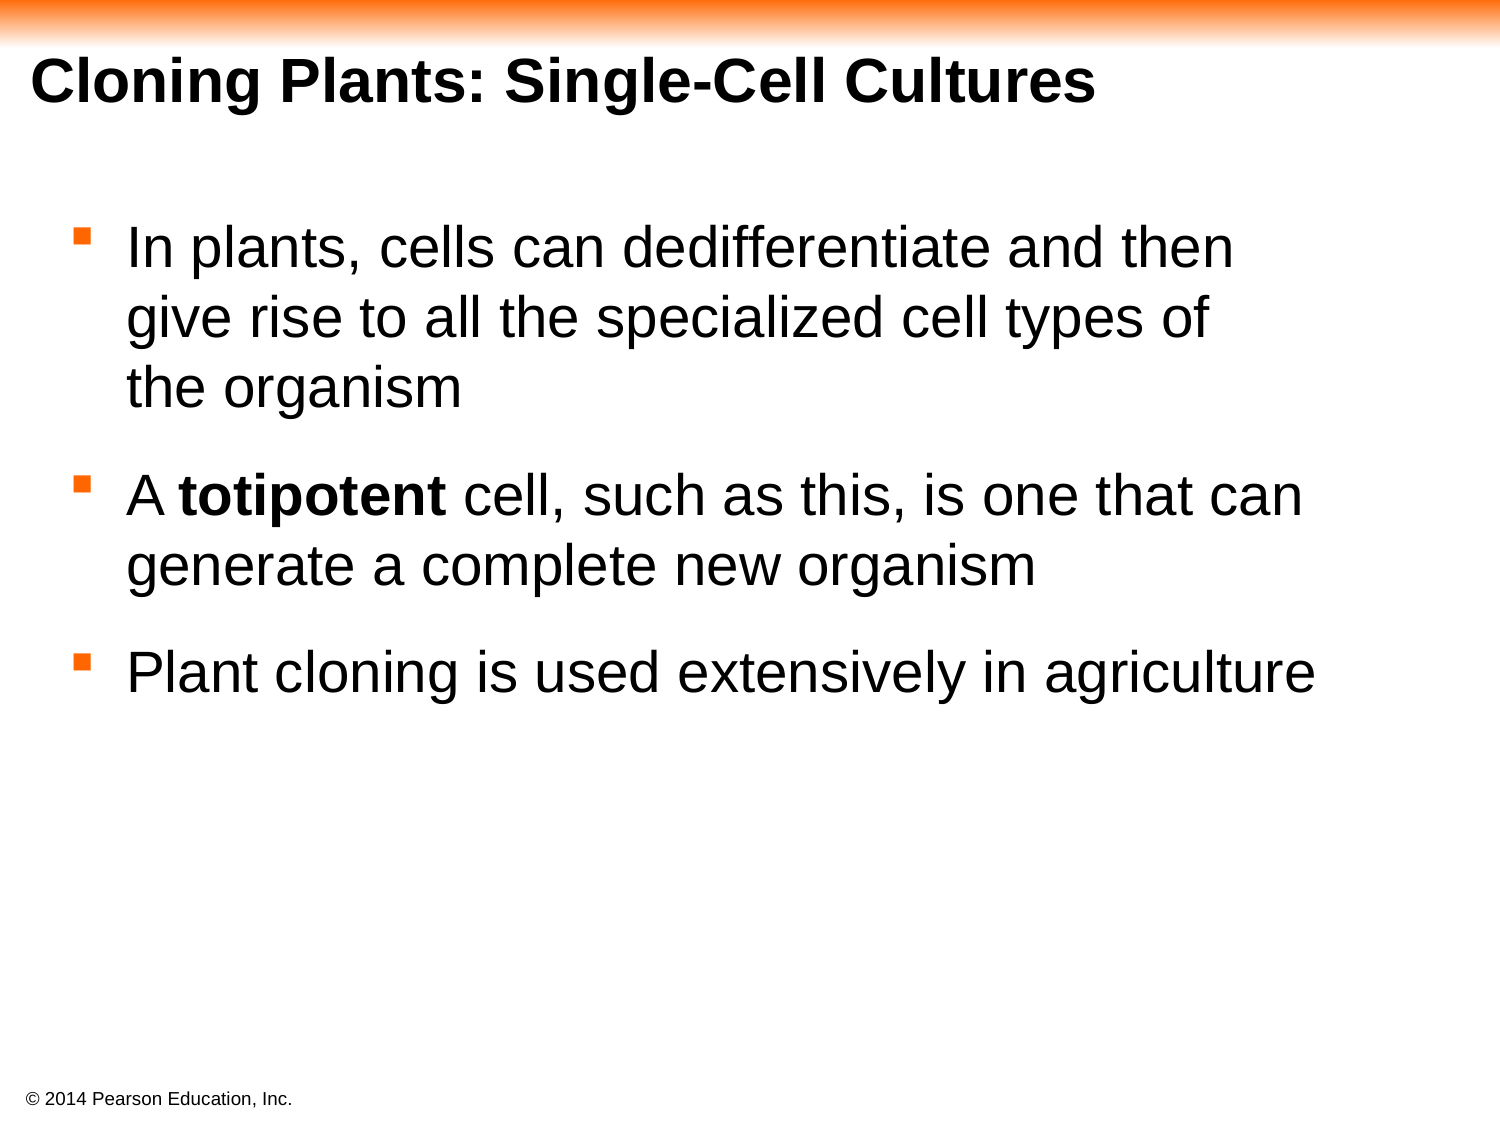

# Cloning Plants: Single-Cell Cultures
In plants, cells can dedifferentiate and then
give rise to all the specialized cell types of
the organism
A totipotent cell, such as this, is one that can generate a complete new organism
Plant cloning is used extensively in agriculture